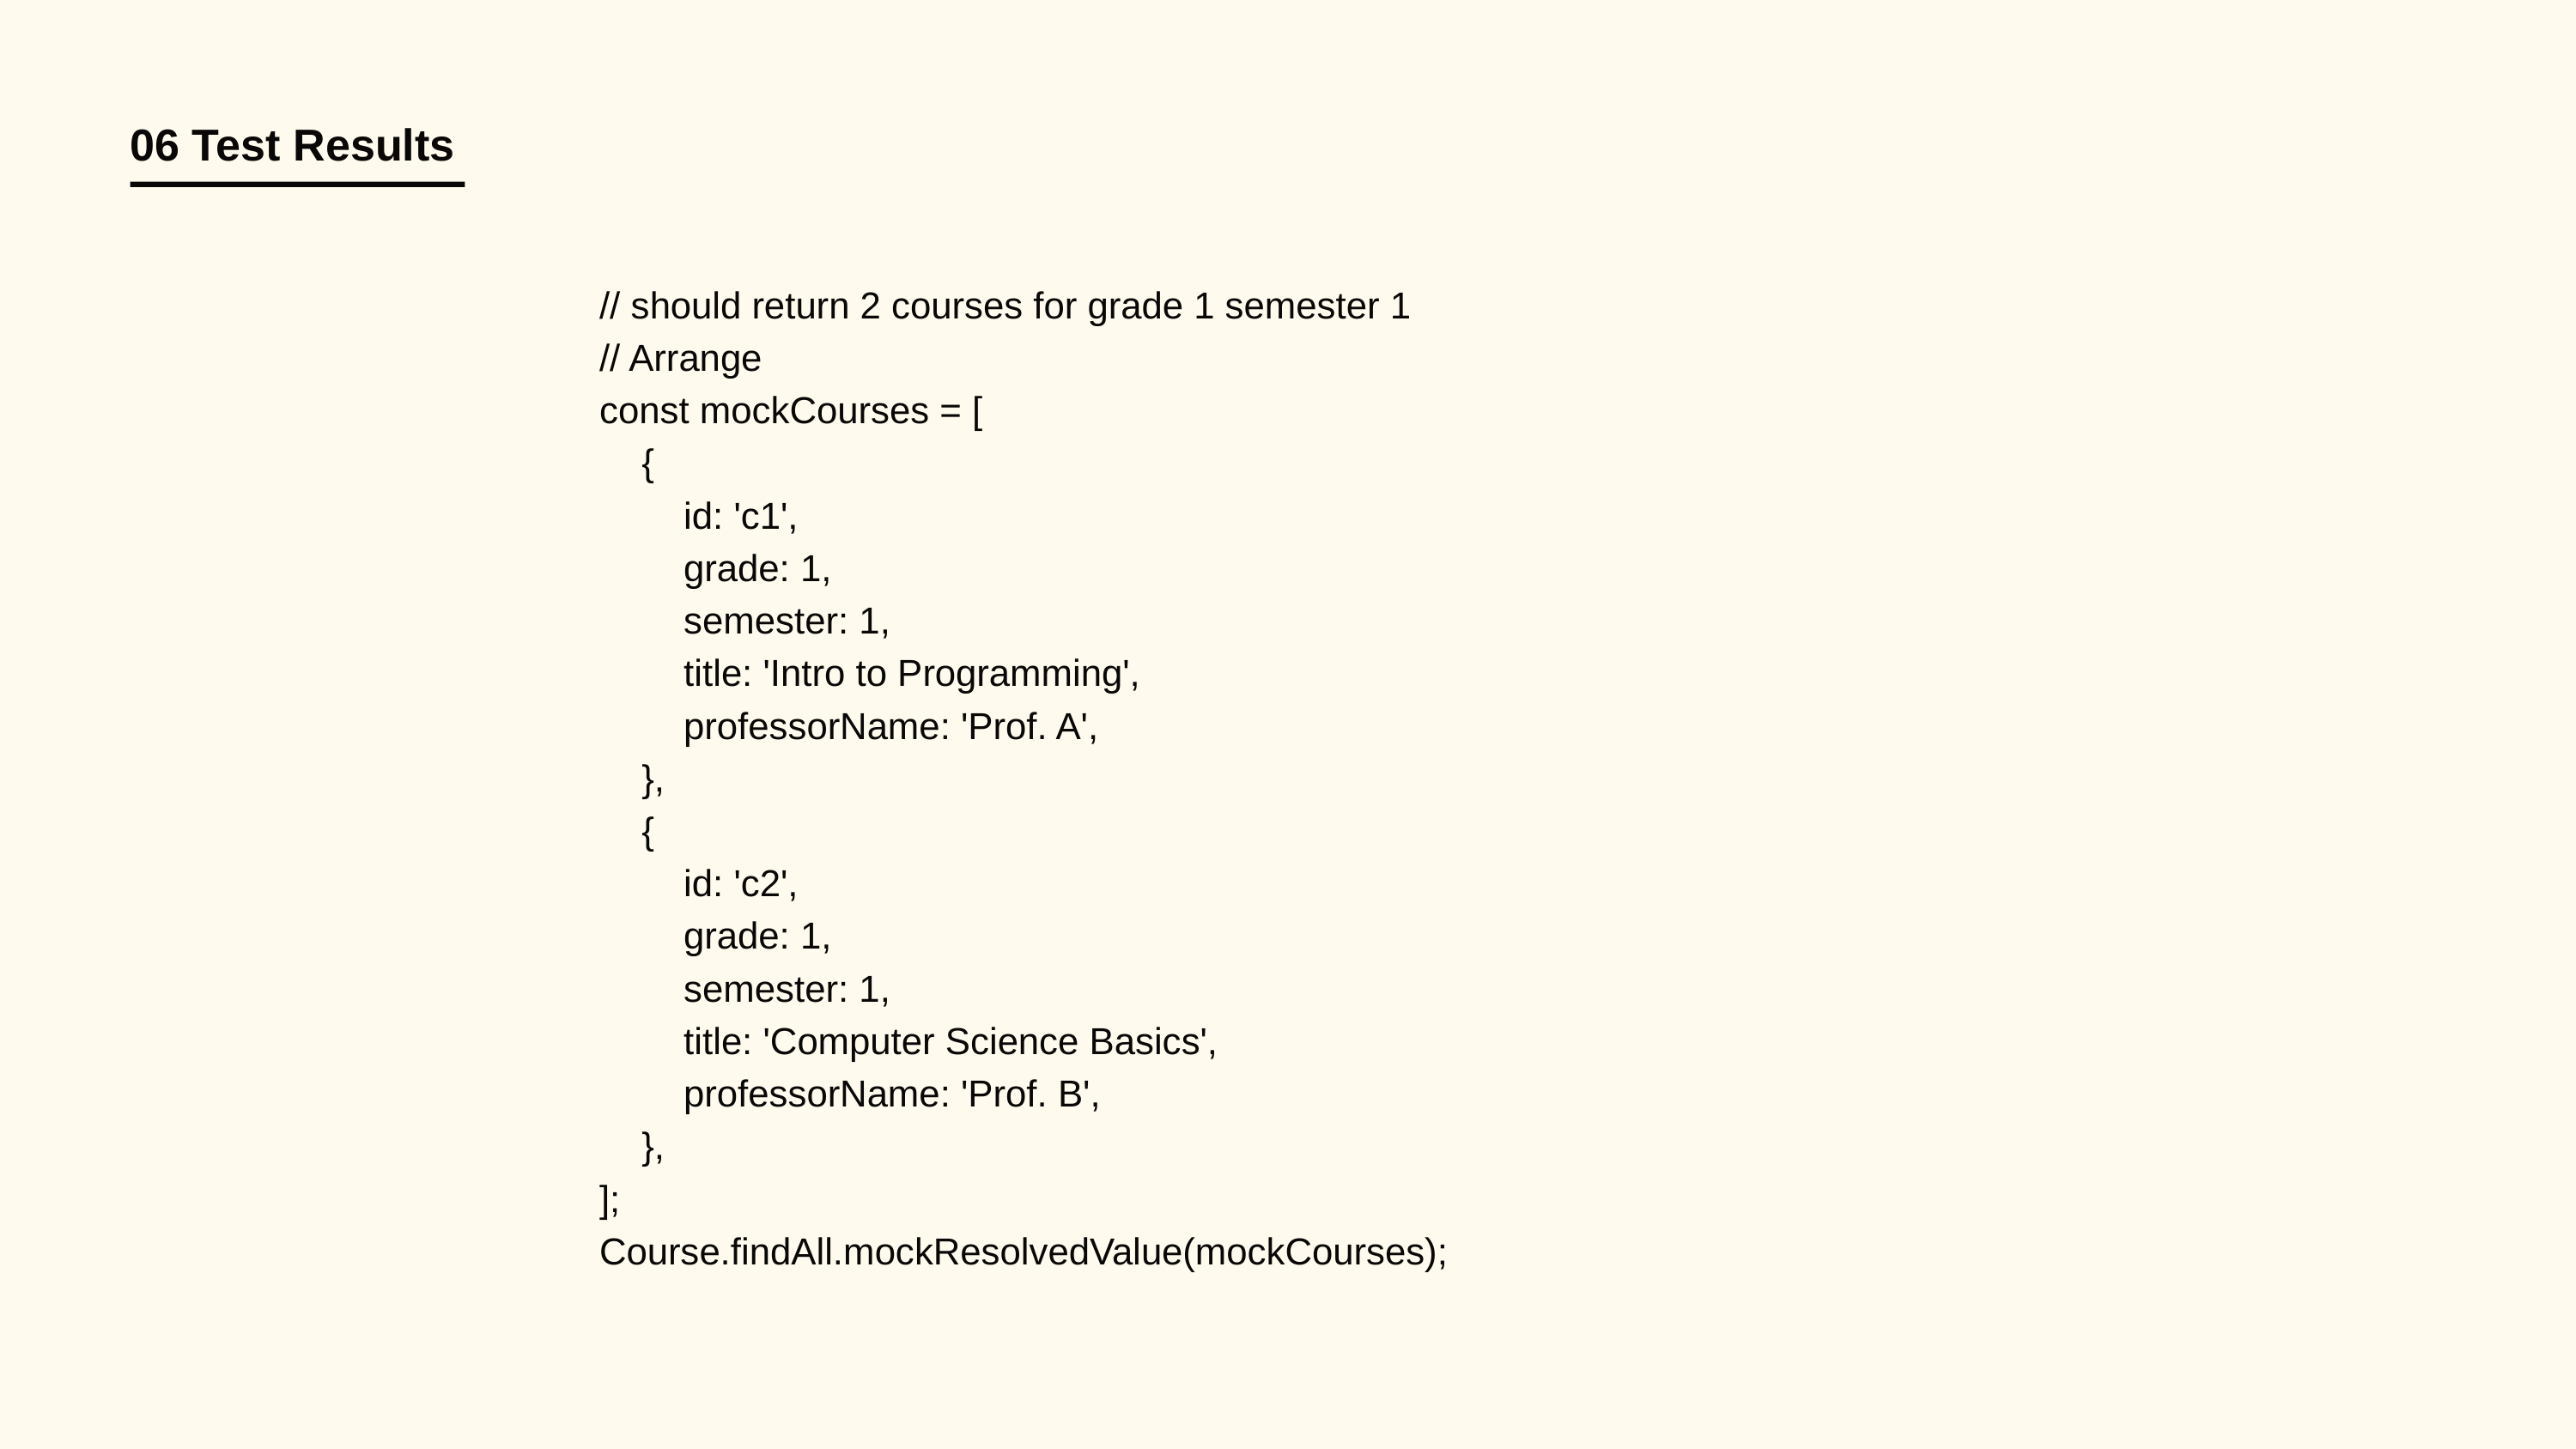

06 Test Results

            // should return 2 courses for grade 1 semester 1
            // Arrange
            const mockCourses = [
                {
                    id: 'c1',
                    grade: 1,
                    semester: 1,
                    title: 'Intro to Programming',
                    professorName: 'Prof. A',
                },
                {
                    id: 'c2',
                    grade: 1,
                    semester: 1,
                    title: 'Computer Science Basics',
                    professorName: 'Prof. B',
                },
            ];
            Course.findAll.mockResolvedValue(mockCourses);